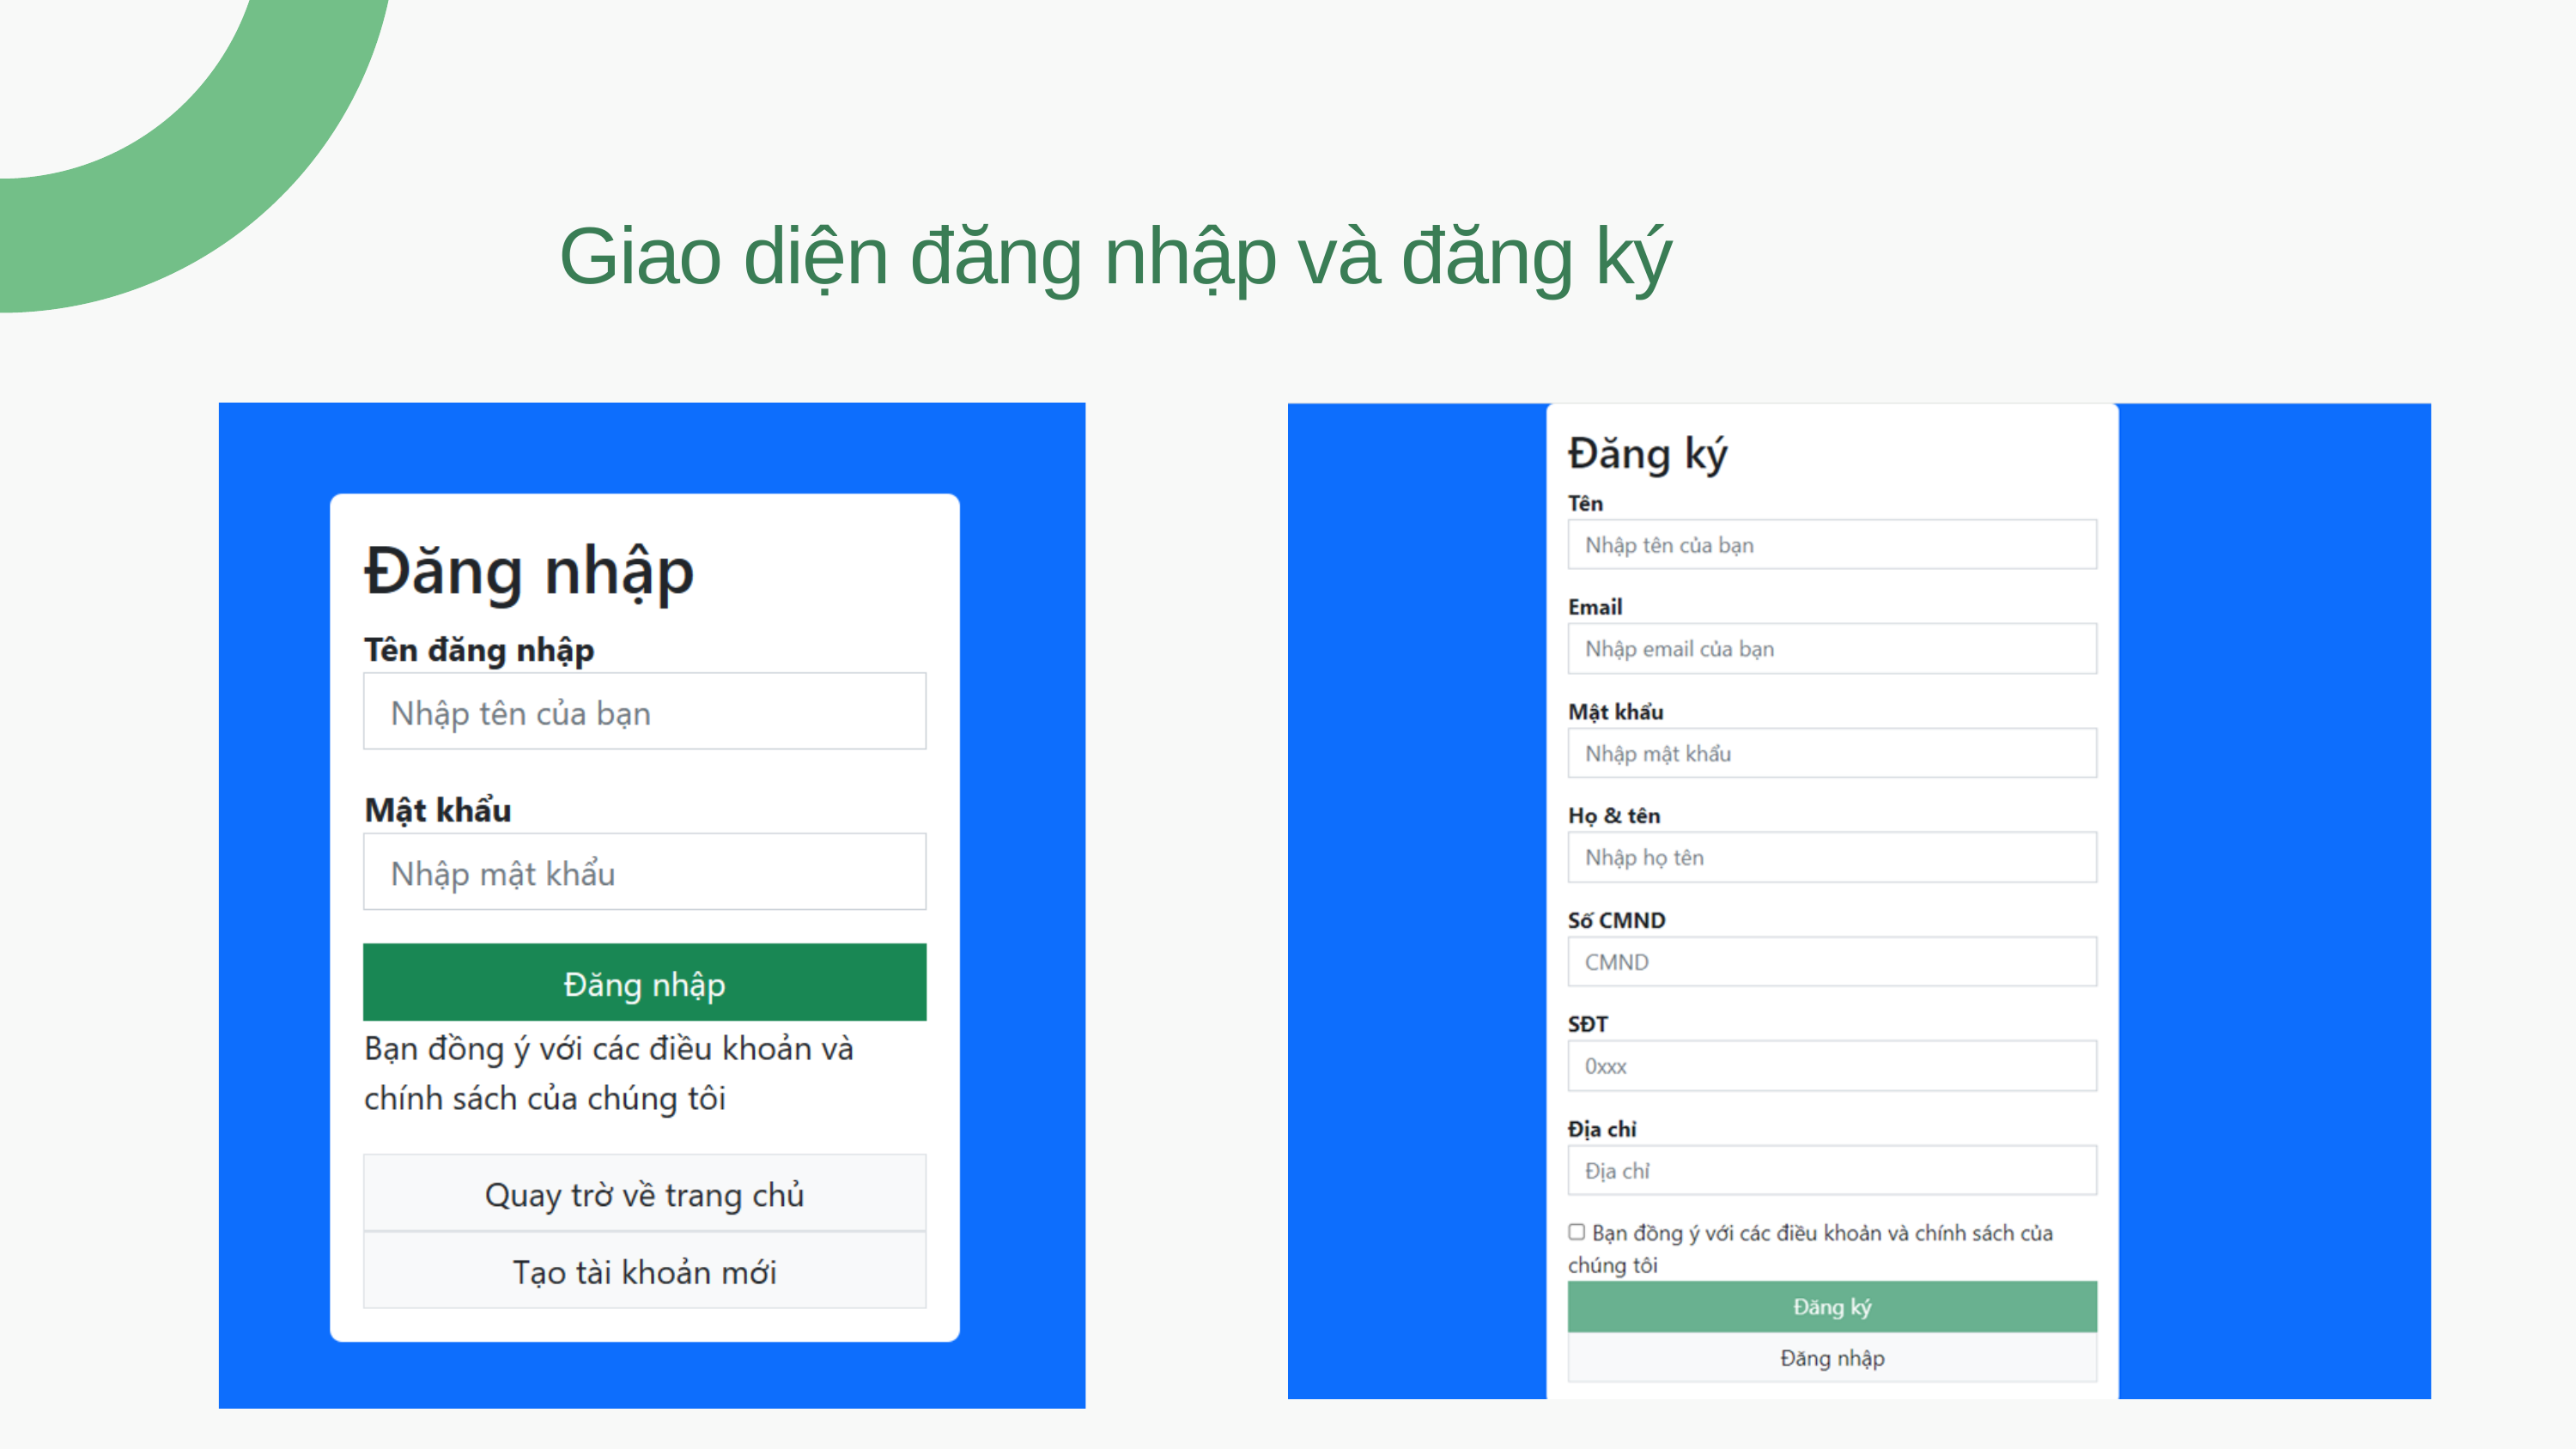

Giao diện đăng nhập và đăng ký